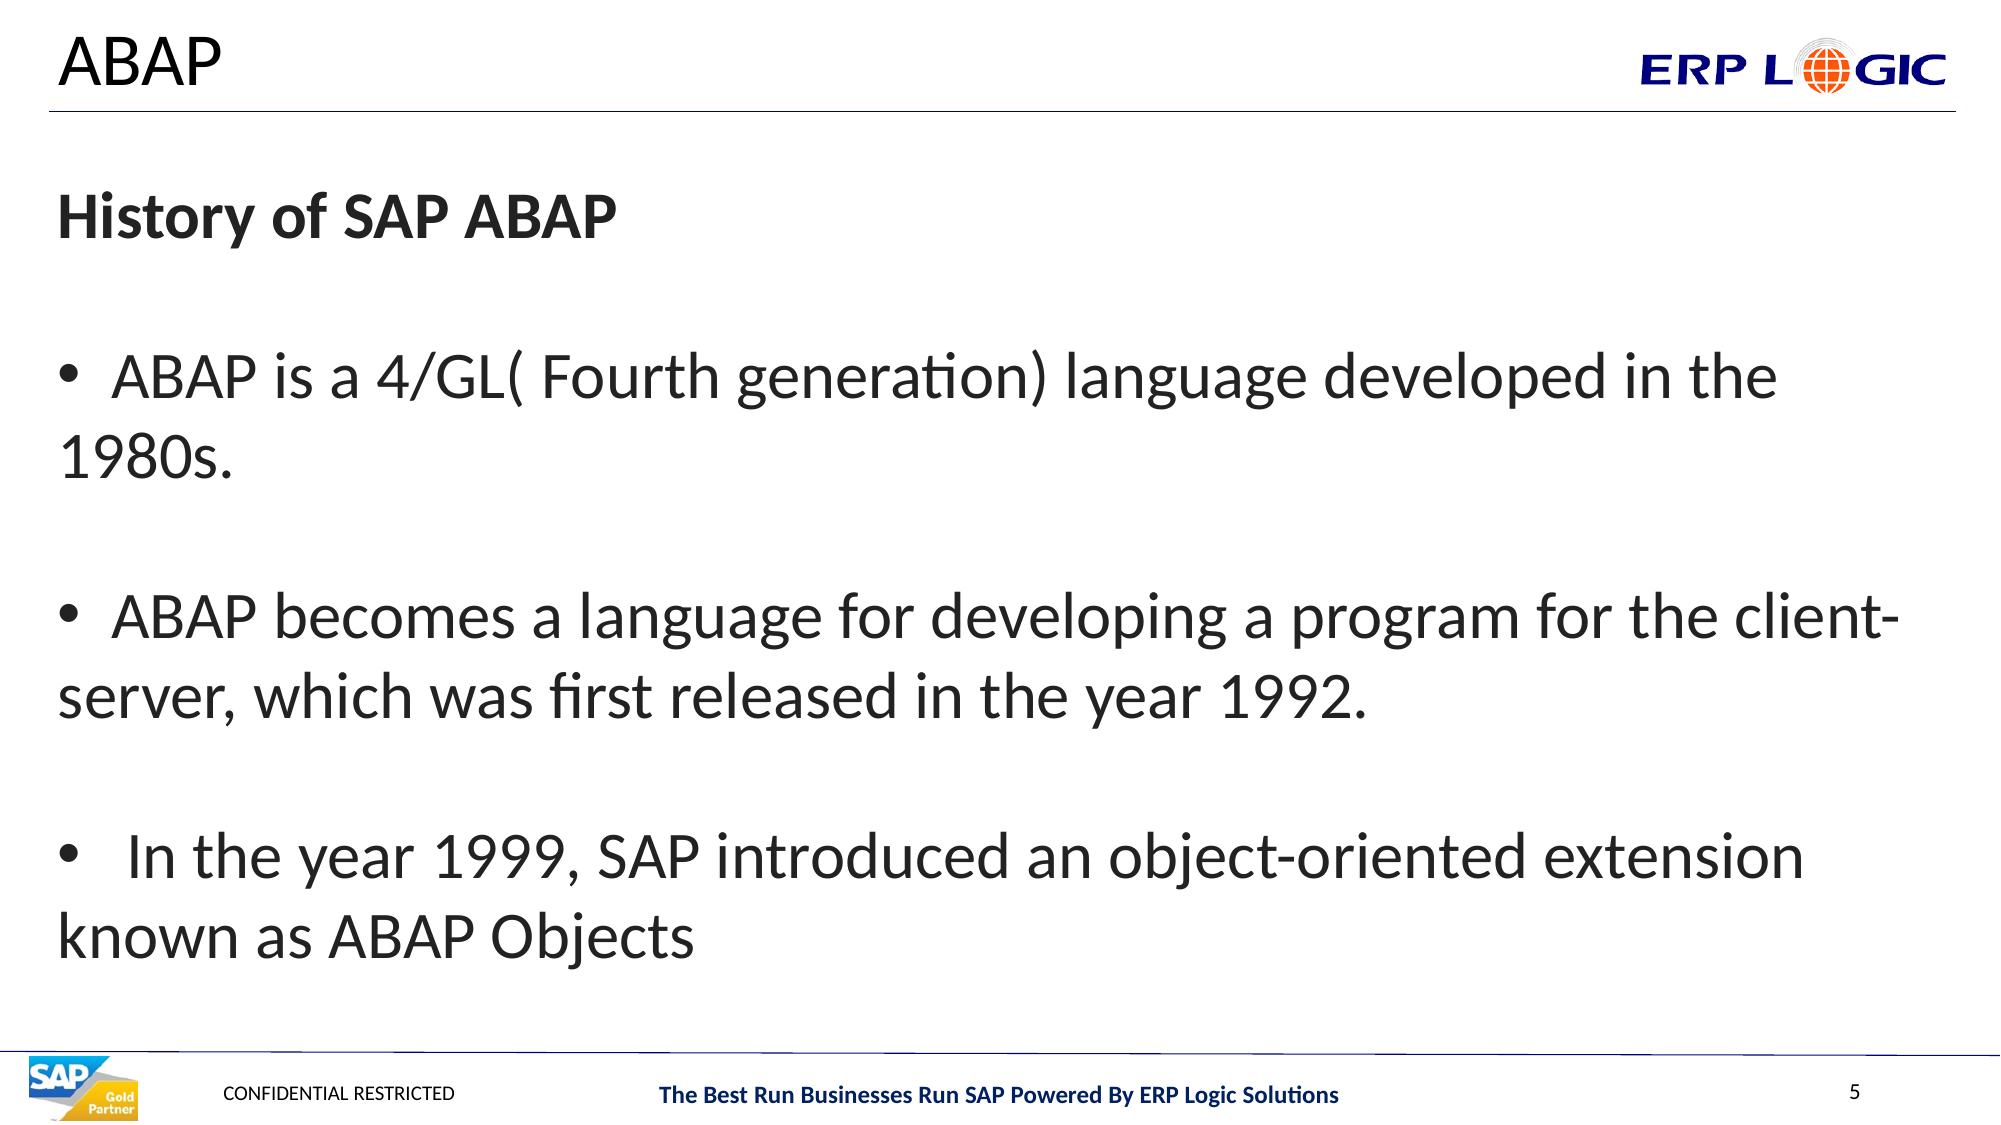

# ABAP
History of SAP ABAP

  ABAP is a 4/GL( Fourth generation) language developed in the 1980s.

  ABAP becomes a language for developing a program for the client-server, which was first released in the year 1992.

   In the year 1999, SAP introduced an object-oriented extension known as ABAP Objects